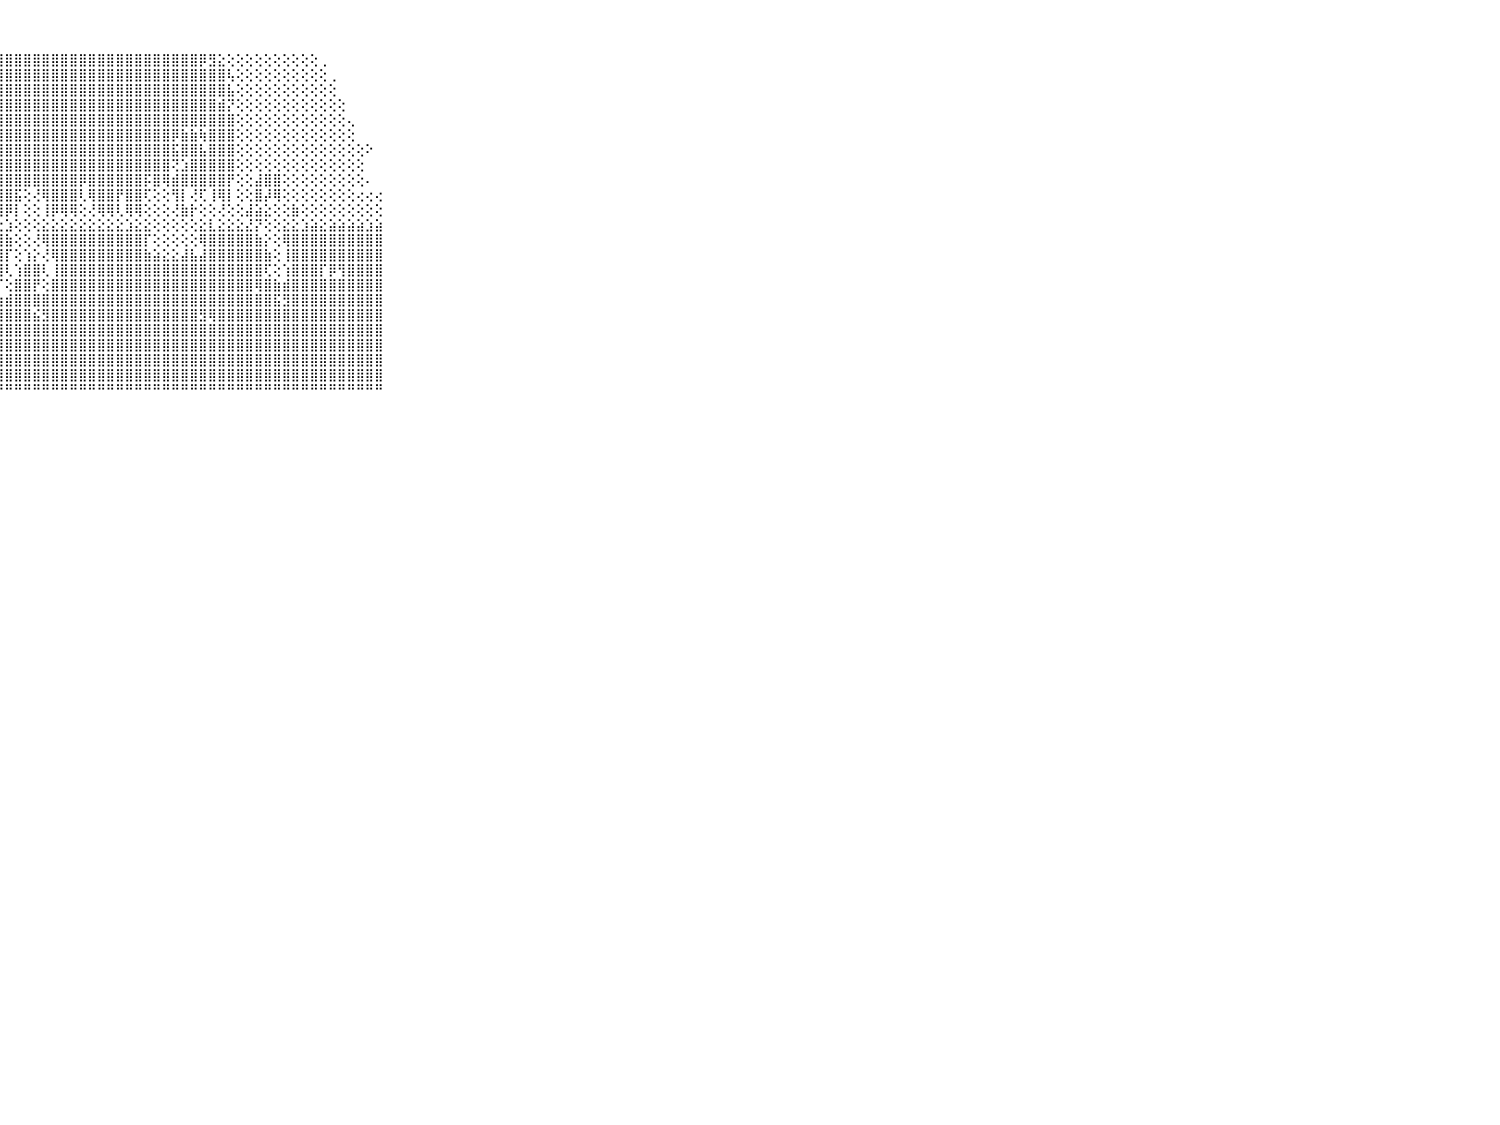

⠀⠀⠀⠀⠀⠀⠀⠀⠀⠀⠀⣿⣿⣿⣿⣿⣿⣿⣿⣿⣿⣿⣿⣿⣿⣿⣿⣿⣿⣿⣿⣿⣿⣿⣿⣿⣿⣿⣿⣿⣿⣿⣿⣿⣿⣿⣿⣿⣿⡿⣻⣕⢕⢕⢕⢕⢕⢕⢕⢕⢕⢕⢀⠀⠀⠀⠀⠀⠀⠀⠀⠀⠀⠀⠀⠀⠀⠀⠀⠀⠀
⠀⠀⠀⠀⠀⠀⠀⠀⠀⠀⠀⣿⣿⣿⣿⣿⣿⣿⣿⣿⣿⣿⣿⣿⣿⣿⣿⣿⣿⣿⣿⣿⣿⣿⣿⣿⣿⣿⣿⣿⣿⣿⣿⣿⣿⣿⣿⣿⣿⣿⣿⣿⢧⢕⢕⢕⢕⢕⢕⢕⢕⢕⢕⢀⠀⠀⠀⠀⠀⠀⠀⠀⠀⠀⠀⠀⠀⠀⠀⠀⠀
⠀⠀⠀⠀⠀⠀⠀⠀⠀⠀⠀⣿⣿⣿⣿⣿⣿⣿⣿⣿⣿⣿⣿⣿⣿⣿⣿⣿⣿⣿⣿⣿⣿⣿⣿⣿⣿⣿⣿⣿⣿⣿⣿⣿⣿⣿⣿⣿⣿⣿⣿⣿⣧⢕⢕⢕⢕⢕⢕⢕⢕⢕⢕⢕⠀⠀⠀⠀⠀⠀⠀⠀⠀⠀⠀⠀⠀⠀⠀⠀⠀
⠀⠀⠀⠀⠀⠀⠀⠀⠀⠀⠀⣿⣿⣿⣿⣿⣿⣿⣿⣿⣿⣿⣿⣿⣿⣿⣿⣿⣿⣿⣿⣿⣿⣿⣿⣿⣿⣿⣿⣿⣿⣿⣿⣿⣿⣿⣿⣿⣿⣿⣿⣾⡝⢕⢕⢕⢕⢕⢕⢕⢕⢕⢕⢕⢕⠀⠀⠀⠀⠀⠀⠀⠀⠀⠀⠀⠀⠀⠀⠀⠀
⠀⠀⠀⠀⠀⠀⠀⠀⠀⠀⠀⣿⣿⣿⣿⣿⣿⣿⣿⣿⣿⣿⣿⣿⣿⣿⣿⣿⣿⣿⣿⣿⣿⣿⣿⣿⣿⣿⣿⣿⣿⣿⣿⣿⣿⣿⣿⣿⣿⣿⣿⣿⣿⢕⢕⢕⢕⢕⢕⢕⢕⢕⢕⢕⢕⢄⠀⠀⠀⠀⠀⠀⠀⠀⠀⠀⠀⠀⠀⠀⠀
⠀⠀⠀⠀⠀⠀⠀⠀⠀⠀⠀⣿⣿⣿⣿⣿⣿⣿⣿⣿⣿⣿⣿⣿⣿⣿⣿⣿⣿⣿⣿⣿⣿⣿⣿⣿⣿⣿⣿⣿⣿⣿⣿⣿⣿⣿⡿⣷⣷⢷⣿⣿⣿⢕⢕⢕⢕⢕⢕⢕⢕⢕⢕⢕⢕⢕⠀⠀⠀⠀⠀⠀⠀⠀⠀⠀⠀⠀⠀⠀⠀
⠀⠀⠀⠀⠀⠀⠀⠀⠀⠀⠀⣿⣿⣿⣿⣿⣿⣿⣿⣿⣿⣿⣿⣿⣿⣿⣿⣿⣿⣿⣿⣿⣿⣿⣿⣿⣿⣿⣿⣿⣿⣿⣿⣿⣿⣿⣯⣿⣿⣧⣿⣿⣿⢕⢕⢕⢕⢕⢕⢕⢕⢕⢕⢕⢕⢕⢕⠕⠀⠀⠀⠀⠀⠀⠀⠀⠀⠀⠀⠀⠀
⠀⠀⠀⠀⠀⠀⠀⠀⠀⠀⠀⣿⣿⣿⣿⣿⣿⣿⣿⣿⣿⣿⣿⣿⣿⣿⣿⣿⣿⣿⣿⣿⣿⣿⣿⣿⣿⣿⣿⣿⣿⣿⣿⣿⣿⣿⢝⣱⣿⣿⣿⣿⣿⢕⢕⢕⢕⢕⢕⢕⢕⢕⢕⢕⢕⢕⢕⠀⠀⠀⠀⠀⠀⠀⠀⠀⠀⠀⠀⠀⠀
⠀⠀⠀⠀⠀⠀⠀⠀⠀⠀⠀⣿⣿⣿⣿⣿⣿⣿⣿⣿⣿⣿⣿⣿⣿⣿⣿⣿⣿⣿⣿⣿⣿⣿⣿⣿⡿⣿⣿⣿⣿⣿⣿⡯⣿⢿⣾⣿⣿⣿⣿⣿⡟⢕⢕⣼⣿⣿⢕⢕⢕⢕⢕⢕⢕⢕⢕⠄⠀⠀⠀⠀⠀⠀⠀⠀⠀⠀⠀⠀⠀
⠀⠀⠀⠀⠀⠀⠀⠀⠀⠀⠀⣿⣿⣿⢫⣿⣿⣿⡯⣿⣿⣿⣿⢇⢽⣿⣿⣿⣿⣯⢕⢜⢿⣿⣿⣿⢇⢿⣿⣿⡟⣿⣿⢏⢕⢕⢻⡇⢜⢏⢸⢿⡇⢕⢕⣿⡼⢿⢕⢕⢕⢕⢕⢕⢕⢕⢔⢔⢔⠀⠀⠀⠀⠀⠀⠀⠀⠀⠀⠀⠀
⠀⠀⠀⠀⠀⠀⠀⠀⠀⠀⠀⢿⢿⢿⢕⢿⢿⢿⢇⢻⢿⢿⢿⢕⢼⡿⢿⣿⡿⡇⢕⢕⢸⡿⢿⢿⢕⢜⢿⢿⢇⢿⢿⢕⢕⢕⢜⣷⡗⢕⢕⢜⢕⢕⣼⣵⣕⢕⢕⣷⢕⢕⢕⢕⢕⢕⢕⢕⢕⠀⠀⠀⠀⠀⠀⠀⠀⠀⠀⠀⠀
⠀⠀⠀⠀⠀⠀⠀⠀⠀⠀⠀⢕⢕⢕⣕⣕⣕⡕⣕⡕⢕⢕⢕⢕⣕⣕⣕⣕⣱⢕⢕⢕⣕⣕⣕⣕⣕⣕⣕⣕⣕⣱⣕⣕⢕⢕⢕⢕⢕⣕⣇⣕⣕⣕⣜⡝⢕⢕⣕⣕⣱⣵⣕⣵⣵⣵⣵⣱⣵⠀⠀⠀⠀⠀⠀⠀⠀⠀⠀⠀⠀
⠀⠀⠀⠀⠀⠀⠀⠀⠀⠀⠀⣿⣿⣿⣿⣿⣿⣿⣿⣿⣿⣿⣿⣿⣿⣿⣿⣿⣷⢕⢕⢜⢿⣿⣿⣿⣿⣿⣿⣿⣿⣿⣿⡏⢕⢕⢕⢕⢕⢿⣿⣿⣿⣿⣿⣷⡕⢕⢿⣿⣿⣿⣿⣿⣿⣿⣿⣿⣿⠀⠀⠀⠀⠀⠀⠀⠀⠀⠀⠀⠀
⠀⠀⠀⠀⠀⠀⠀⠀⠀⠀⠀⣿⣿⣿⣿⣿⣿⣿⣿⣿⣿⣿⣿⣿⣿⣿⣿⣿⡏⢕⢱⡕⢜⢿⣿⣿⣿⣿⣿⣿⣿⣿⣿⣷⣵⣕⣕⣼⣧⣼⣿⣿⣿⣿⣿⣿⣷⢕⢸⣿⣿⣿⣿⣿⣿⣿⣿⣿⣿⠀⠀⠀⠀⠀⠀⠀⠀⠀⠀⠀⠀
⠀⠀⠀⠀⠀⠀⠀⠀⠀⠀⠀⣿⣿⣿⣿⣿⣿⣿⣿⣿⣿⣿⣿⣿⣿⣿⣿⣿⢇⢱⣿⣿⢇⢸⣿⣿⣿⣿⣿⣿⣿⣿⣿⣿⣿⣿⣿⣿⣿⣿⣿⣿⣿⣿⣿⣿⢏⢕⢱⣿⣿⣿⡏⡿⢻⣿⣿⣿⣿⠀⠀⠀⠀⠀⠀⠀⠀⠀⠀⠀⠀
⠀⠀⠀⠀⠀⠀⠀⠀⠀⠀⠀⣿⣿⣿⣿⣿⣿⣿⣿⣿⣿⣿⣿⣿⣿⣿⣿⡏⢕⣿⣿⡟⢕⣿⣿⣿⣿⣿⣿⣿⣿⣿⣿⣿⣿⣿⣿⣿⣿⣿⣿⣿⣿⣿⣿⢿⣿⣷⣾⣿⣿⣿⣿⣿⣿⣿⣿⣿⣿⠀⠀⠀⠀⠀⠀⠀⠀⠀⠀⠀⠀
⠀⠀⠀⠀⠀⠀⠀⠀⠀⠀⠀⣿⣿⣿⣿⣿⣿⣿⣿⣿⣿⣿⣿⣿⣿⣿⣿⣷⣾⣿⣿⣿⣿⣿⣿⣿⣿⣿⣿⣿⣿⣿⣿⣿⣿⣿⣿⣿⣿⣿⣿⣿⣿⣿⣿⣿⣿⣯⣻⣿⣿⣿⣿⣿⣿⣿⣿⣿⣿⠀⠀⠀⠀⠀⠀⠀⠀⠀⠀⠀⠀
⠀⠀⠀⠀⠀⠀⠀⠀⠀⠀⠀⣿⣿⣿⣿⣿⣿⣿⣿⣿⣿⣿⣿⣿⣿⣿⣿⣿⣿⣿⣿⣮⣻⣿⣿⣿⣿⣿⣿⣿⣿⣿⣿⣿⣿⣿⣿⣿⣿⣻⢿⣿⣿⣿⣿⣿⣿⣿⣿⣿⣿⣿⣿⣿⣿⣿⣿⣿⣿⠀⠀⠀⠀⠀⠀⠀⠀⠀⠀⠀⠀
⠀⠀⠀⠀⠀⠀⠀⠀⠀⠀⠀⣿⣿⣿⣿⣿⣿⣿⣿⣿⣿⣿⣿⣿⣿⣿⣿⣿⣿⣿⣿⣿⣿⣿⣿⣿⣿⣿⣿⣿⣿⣿⣿⣿⣿⣿⣿⣿⣿⣿⣿⣿⣿⣿⣿⣿⣿⣿⣿⣿⣿⣿⣿⣿⣿⣿⣿⣿⣿⠀⠀⠀⠀⠀⠀⠀⠀⠀⠀⠀⠀
⠀⠀⠀⠀⠀⠀⠀⠀⠀⠀⠀⣿⣿⣿⣿⣿⣿⣿⣿⣿⣿⣿⣿⣿⣿⣿⣿⣿⣿⣿⣿⣿⣿⣿⣿⣿⣿⣿⣿⣿⣿⣿⣿⣿⣿⣿⣿⣿⣿⣿⣿⣿⣿⣿⣿⣿⣿⣿⣿⣿⣿⣿⣿⣿⣿⣿⣿⣿⣿⠀⠀⠀⠀⠀⠀⠀⠀⠀⠀⠀⠀
⠀⠀⠀⠀⠀⠀⠀⠀⠀⠀⠀⣿⣿⣿⣿⣿⣿⣿⣿⣿⣿⣿⣿⣿⣿⣿⣿⣿⣿⣿⣿⣿⣿⣿⣿⣿⣿⣿⣿⣿⣿⣿⣿⣿⣿⣿⣿⣿⣿⣿⣿⣿⣿⣿⣿⣿⣿⣿⣿⣿⣿⣿⣿⣿⣿⣿⣿⣿⣿⠀⠀⠀⠀⠀⠀⠀⠀⠀⠀⠀⠀
⠀⠀⠀⠀⠀⠀⠀⠀⠀⠀⠀⣿⣿⣿⣿⣿⣿⣿⣿⣿⣿⣿⣿⣿⣿⣿⣿⣿⣿⣿⣿⣿⣿⣿⣿⣿⣿⣿⣿⣿⣿⣿⣿⣿⣿⣿⣿⣿⣿⣿⣿⣿⣿⣿⣿⣿⣿⣿⣿⣿⣿⣿⣿⣿⣿⣿⣿⣿⣿⠀⠀⠀⠀⠀⠀⠀⠀⠀⠀⠀⠀
⠀⠀⠀⠀⠀⠀⠀⠀⠀⠀⠀⠛⠛⠛⠛⠛⠛⠛⠛⠛⠛⠛⠛⠛⠛⠛⠛⠛⠛⠛⠛⠛⠛⠛⠛⠛⠛⠛⠛⠛⠛⠛⠛⠛⠛⠛⠛⠛⠛⠛⠛⠛⠛⠛⠛⠛⠛⠛⠛⠛⠛⠛⠛⠛⠛⠛⠛⠛⠛⠀⠀⠀⠀⠀⠀⠀⠀⠀⠀⠀⠀